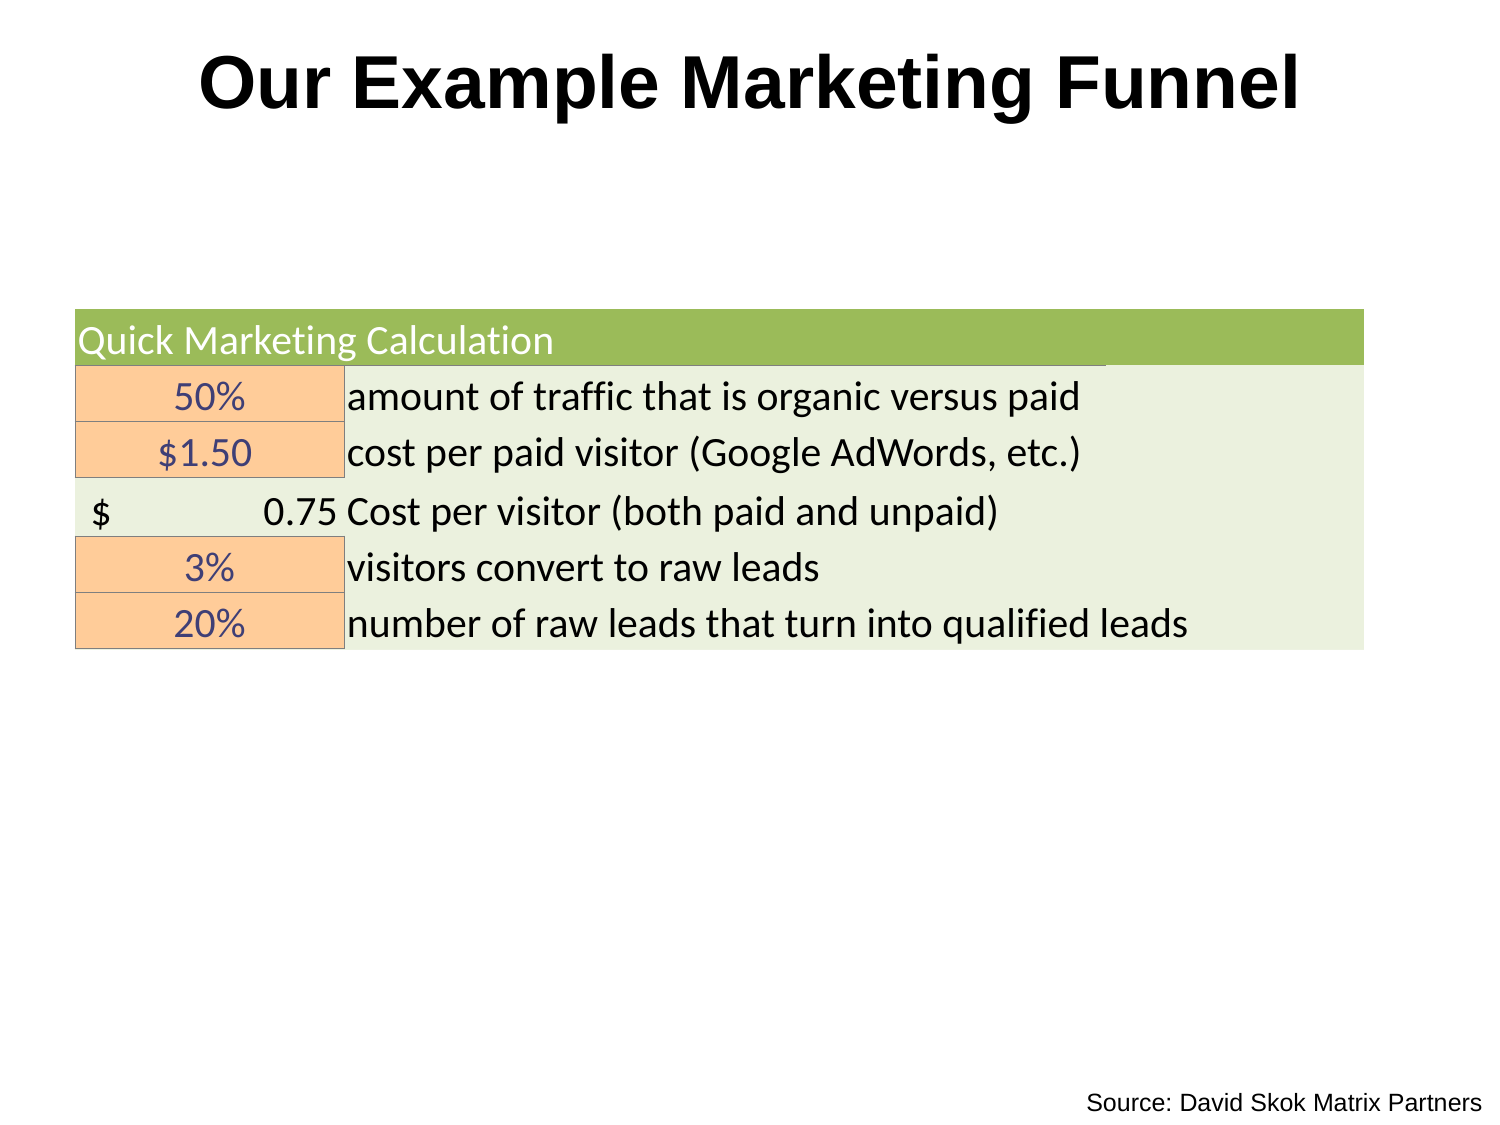

# Our Example Marketing Funnel
| Quick Marketing Calculation |  |  |  |  |
| --- | --- | --- | --- | --- |
| 50% | amount of traffic that is organic versus paid |  |  |  |
| $1.50 | cost per paid visitor (Google AdWords, etc.) |  |  |  |
| $ 0.75 | Cost per visitor (both paid and unpaid) |  |  |  |
| 3% | visitors convert to raw leads |  |  |  |
| 20% | number of raw leads that turn into qualified leads |  |  |  |
|  |  |  |  |  |
|  |  |  |  |  |
| 1 | qualified lead |  |  |  |
| 5 | raw leads required |  |  |  |
| 167 | visitors required |  |  |  |
| $125 | Cost of visitors (also = Cost per qualified lead) |  |  |  |

Source: David Skok Matrix Partners